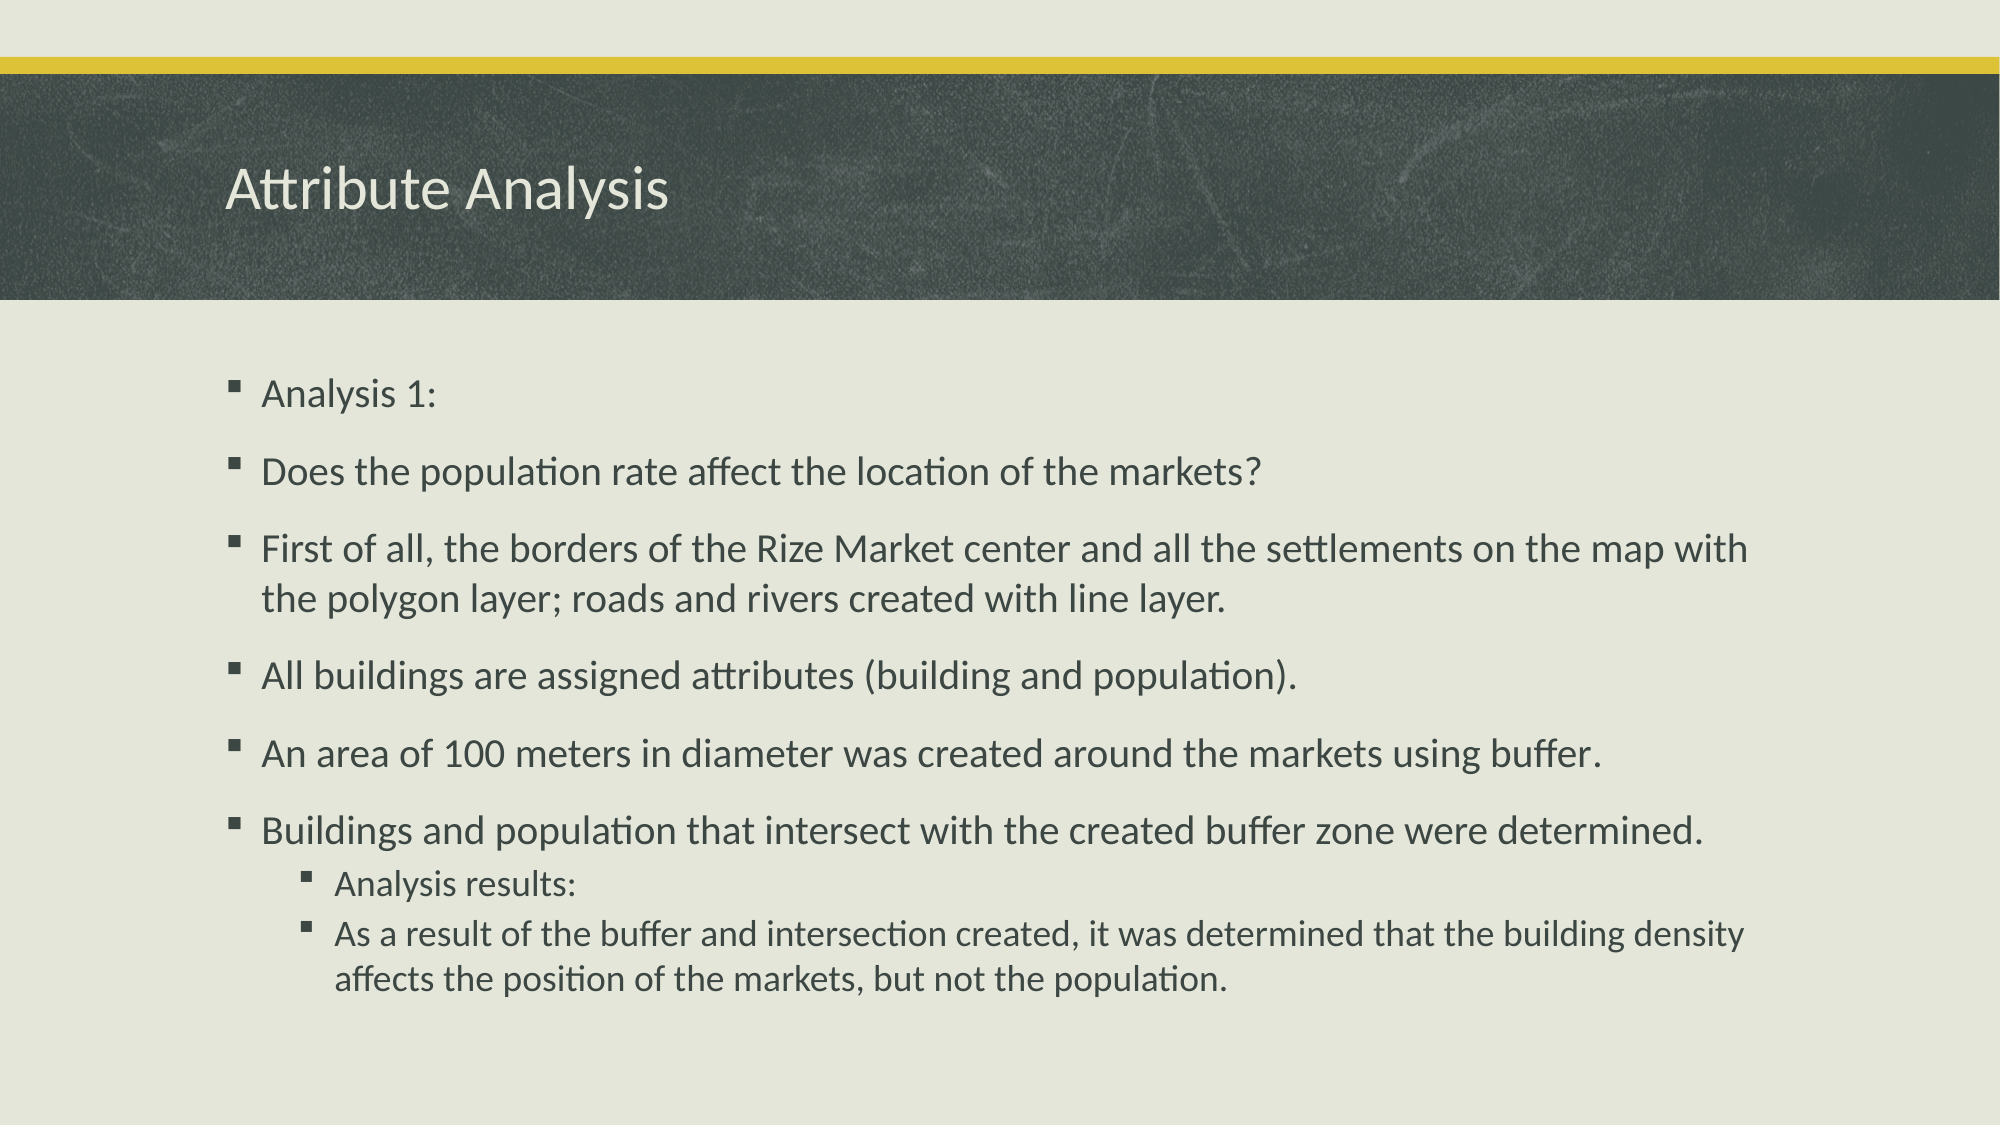

# Attribute Analysis
Analysis 1:
Does the population rate affect the location of the markets?
First of all, the borders of the Rize Market center and all the settlements on the map with the polygon layer; roads and rivers created with line layer.
All buildings are assigned attributes (building and population).
An area of 100 meters in diameter was created around the markets using buffer.
Buildings and population that intersect with the created buffer zone were determined.
Analysis results:
As a result of the buffer and intersection created, it was determined that the building density affects the position of the markets, but not the population.